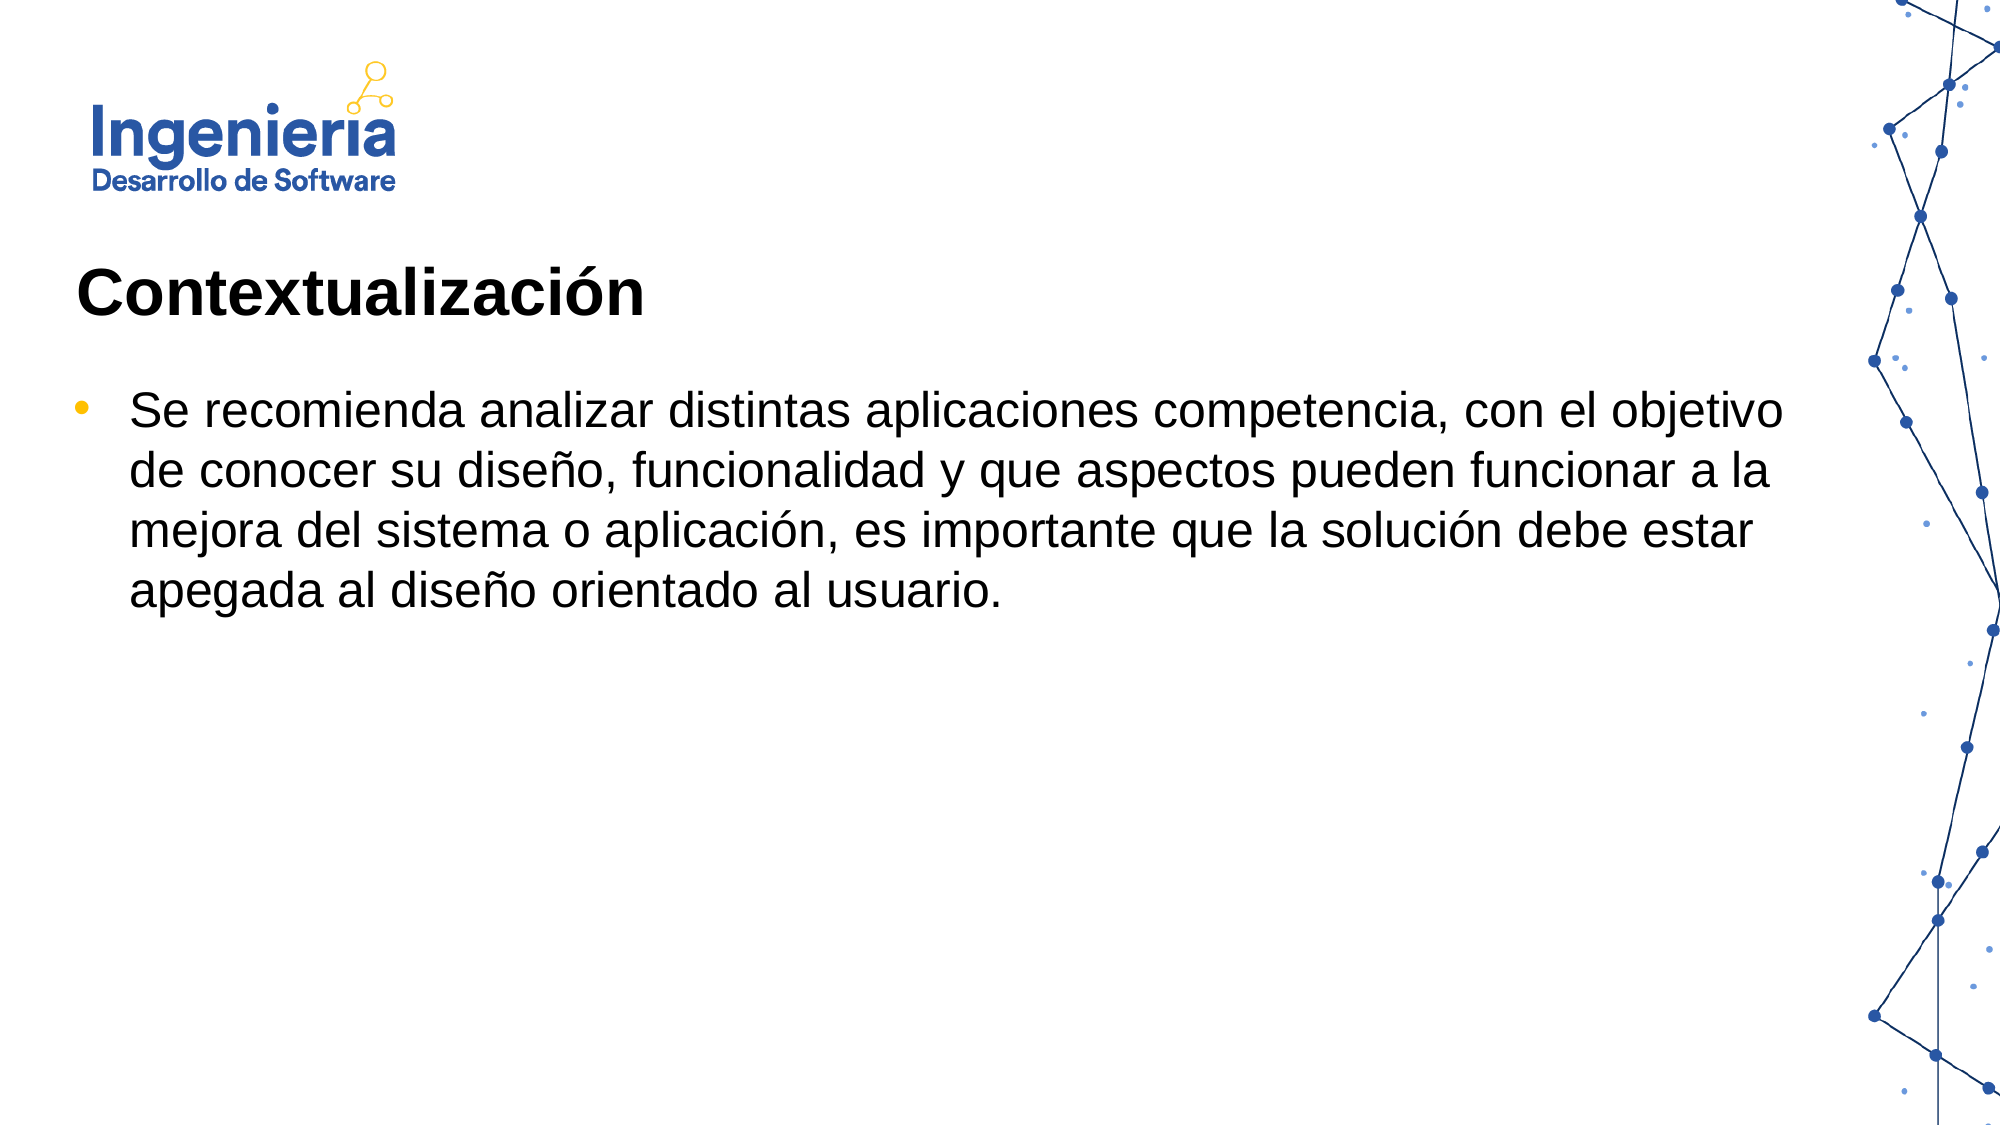

Contextualización
Se recomienda analizar distintas aplicaciones competencia, con el objetivo de conocer su diseño, funcionalidad y que aspectos pueden funcionar a la mejora del sistema o aplicación, es importante que la solución debe estar apegada al diseño orientado al usuario.